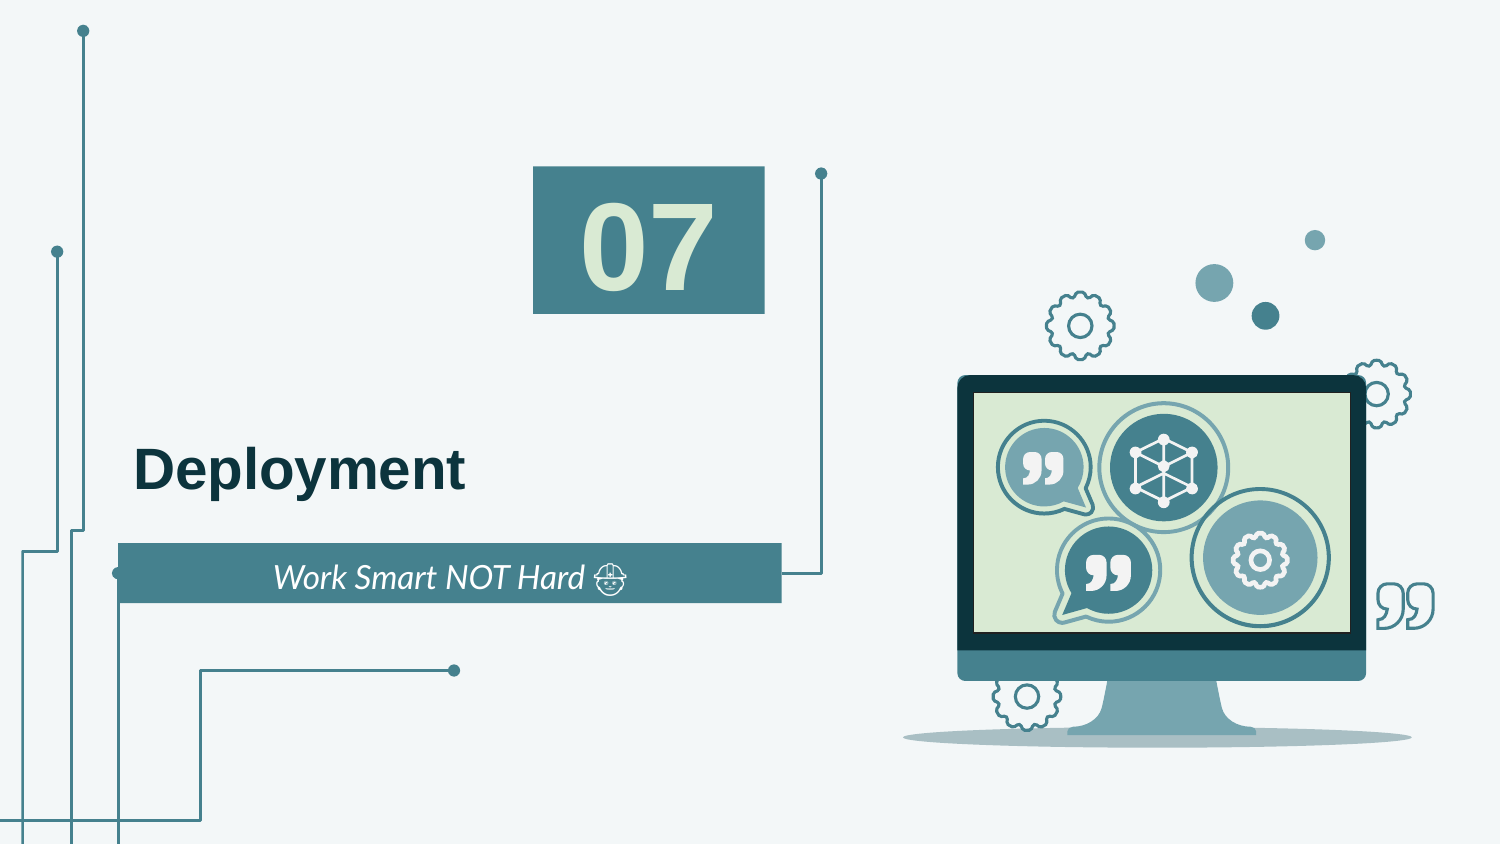

07

# Deployment
Work Smart NOT Hard 👷